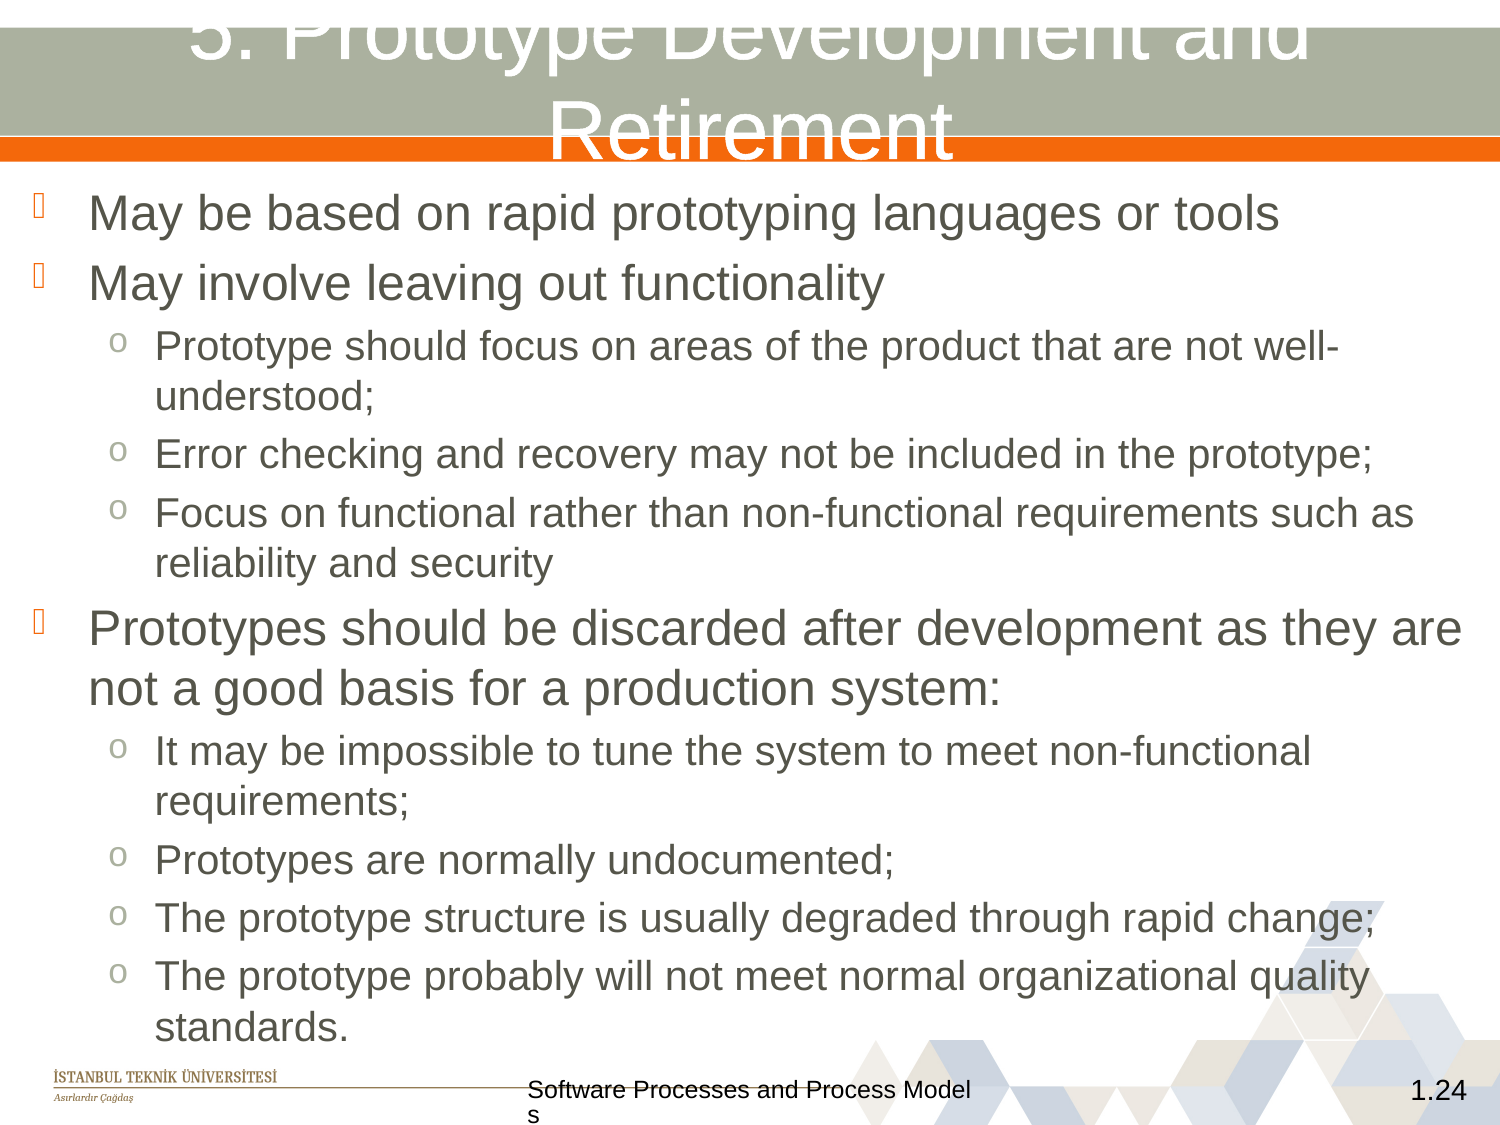

# 5. Prototype Development and Retirement
May be based on rapid prototyping languages or tools
May involve leaving out functionality
Prototype should focus on areas of the product that are not well-understood;
Error checking and recovery may not be included in the prototype;
Focus on functional rather than non-functional requirements such as reliability and security
Prototypes should be discarded after development as they are not a good basis for a production system:
It may be impossible to tune the system to meet non-functional requirements;
Prototypes are normally undocumented;
The prototype structure is usually degraded through rapid change;
The prototype probably will not meet normal organizational quality standards.

Software Processes and Process Models
24